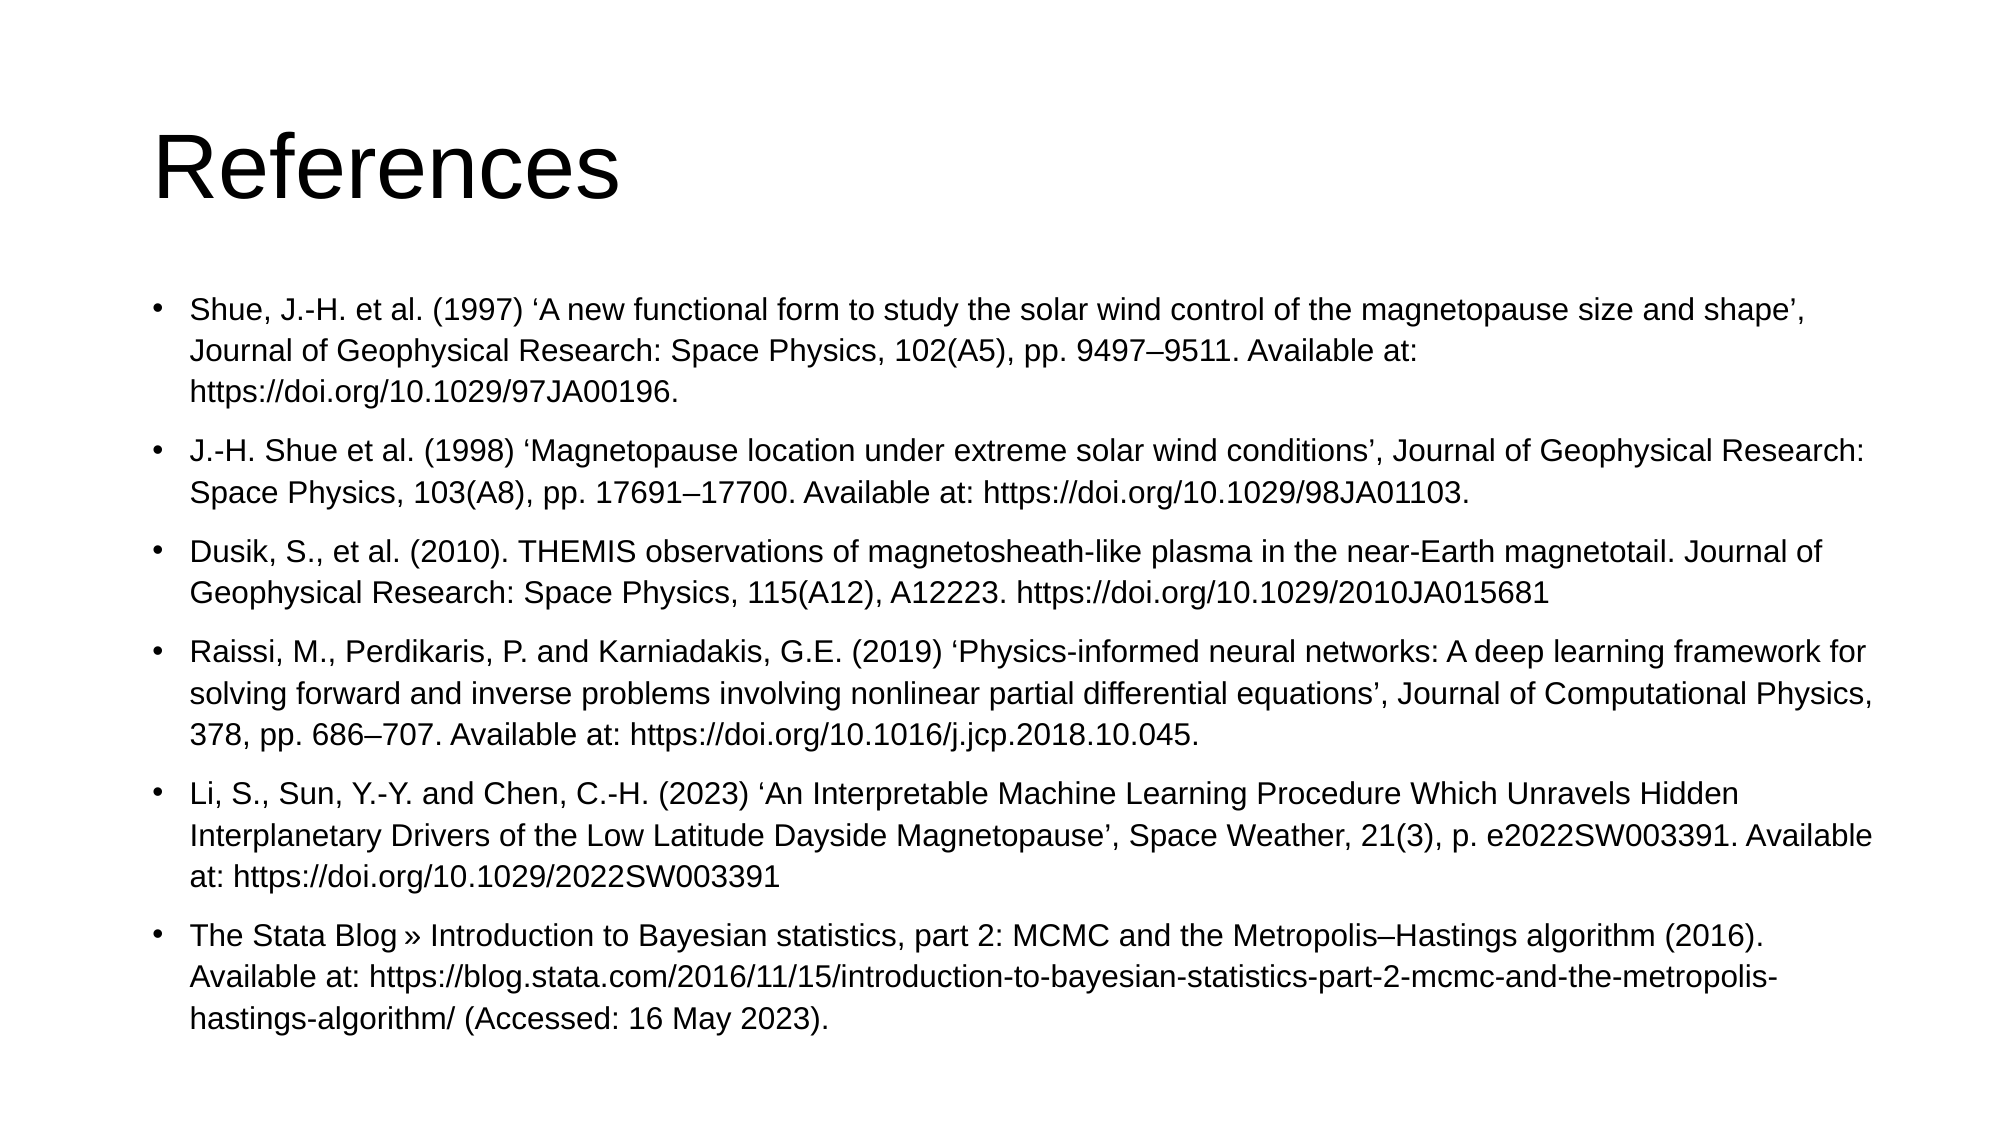

# References
Shue, J.-H. et al. (1997) ‘A new functional form to study the solar wind control of the magnetopause size and shape’, Journal of Geophysical Research: Space Physics, 102(A5), pp. 9497–9511. Available at: https://doi.org/10.1029/97JA00196.
J.-H. Shue et al. (1998) ‘Magnetopause location under extreme solar wind conditions’, Journal of Geophysical Research: Space Physics, 103(A8), pp. 17691–17700. Available at: https://doi.org/10.1029/98JA01103.
Dusik, S., et al. (2010). THEMIS observations of magnetosheath‐like plasma in the near‐Earth magnetotail. Journal of Geophysical Research: Space Physics, 115(A12), A12223. https://doi.org/10.1029/2010JA015681
Raissi, M., Perdikaris, P. and Karniadakis, G.E. (2019) ‘Physics-informed neural networks: A deep learning framework for solving forward and inverse problems involving nonlinear partial differential equations’, Journal of Computational Physics, 378, pp. 686–707. Available at: https://doi.org/10.1016/j.jcp.2018.10.045.
Li, S., Sun, Y.-Y. and Chen, C.-H. (2023) ‘An Interpretable Machine Learning Procedure Which Unravels Hidden Interplanetary Drivers of the Low Latitude Dayside Magnetopause’, Space Weather, 21(3), p. e2022SW003391. Available at: https://doi.org/10.1029/2022SW003391
The Stata Blog » Introduction to Bayesian statistics, part 2: MCMC and the Metropolis–Hastings algorithm (2016). Available at: https://blog.stata.com/2016/11/15/introduction-to-bayesian-statistics-part-2-mcmc-and-the-metropolis-hastings-algorithm/ (Accessed: 16 May 2023).